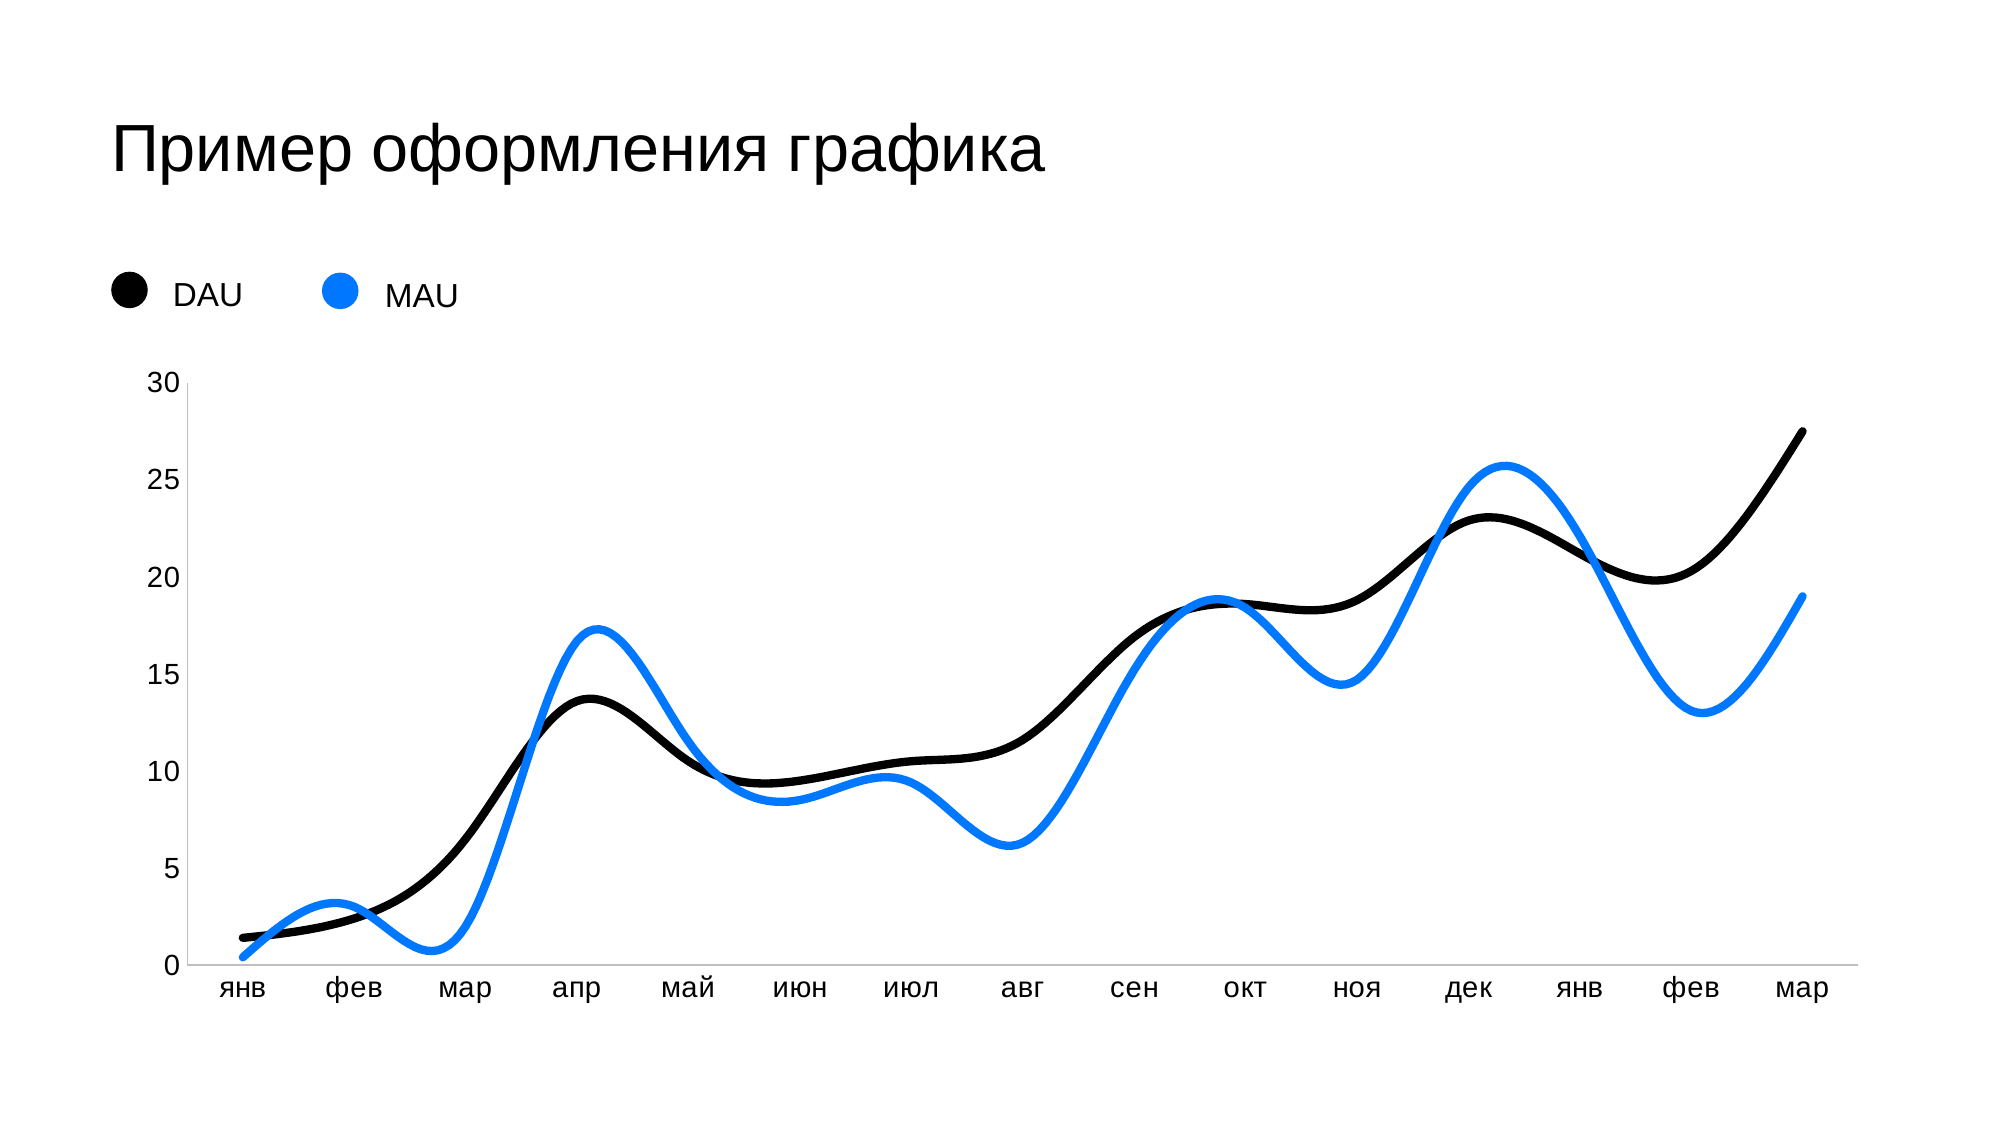

# Пример оформления графика
DAU

MAU

### Chart

| Category | MAU | Ряд 2 |
|---|---|---|
| 43466 | 1.4 | 0.3999999999999999 |
| 43497 | 2.4 | 3.0 |
| 43525 | 6.5 | 2.0 |
| 43556 | 13.6 | 16.7 |
| 43586 | 10.5 | 11.5 |
| 43617 | 9.5 | 8.5 |
| 43647 | 10.5 | 9.4 |
| 43678 | 11.6 | 6.300000000000001 |
| 43709 | 16.9 | 15.199999999999996 |
| 43739 | 18.6 | 18.400000000000002 |
| 43770 | 18.8 | 14.700000000000003 |
| 43800 | 22.9 | 24.599999999999998 |
| 43831 | 21.2 | 22.099999999999998 |
| 43862 | 20.3 | 13.100000000000001 |
| 43891 | 27.5 | 19.0 |